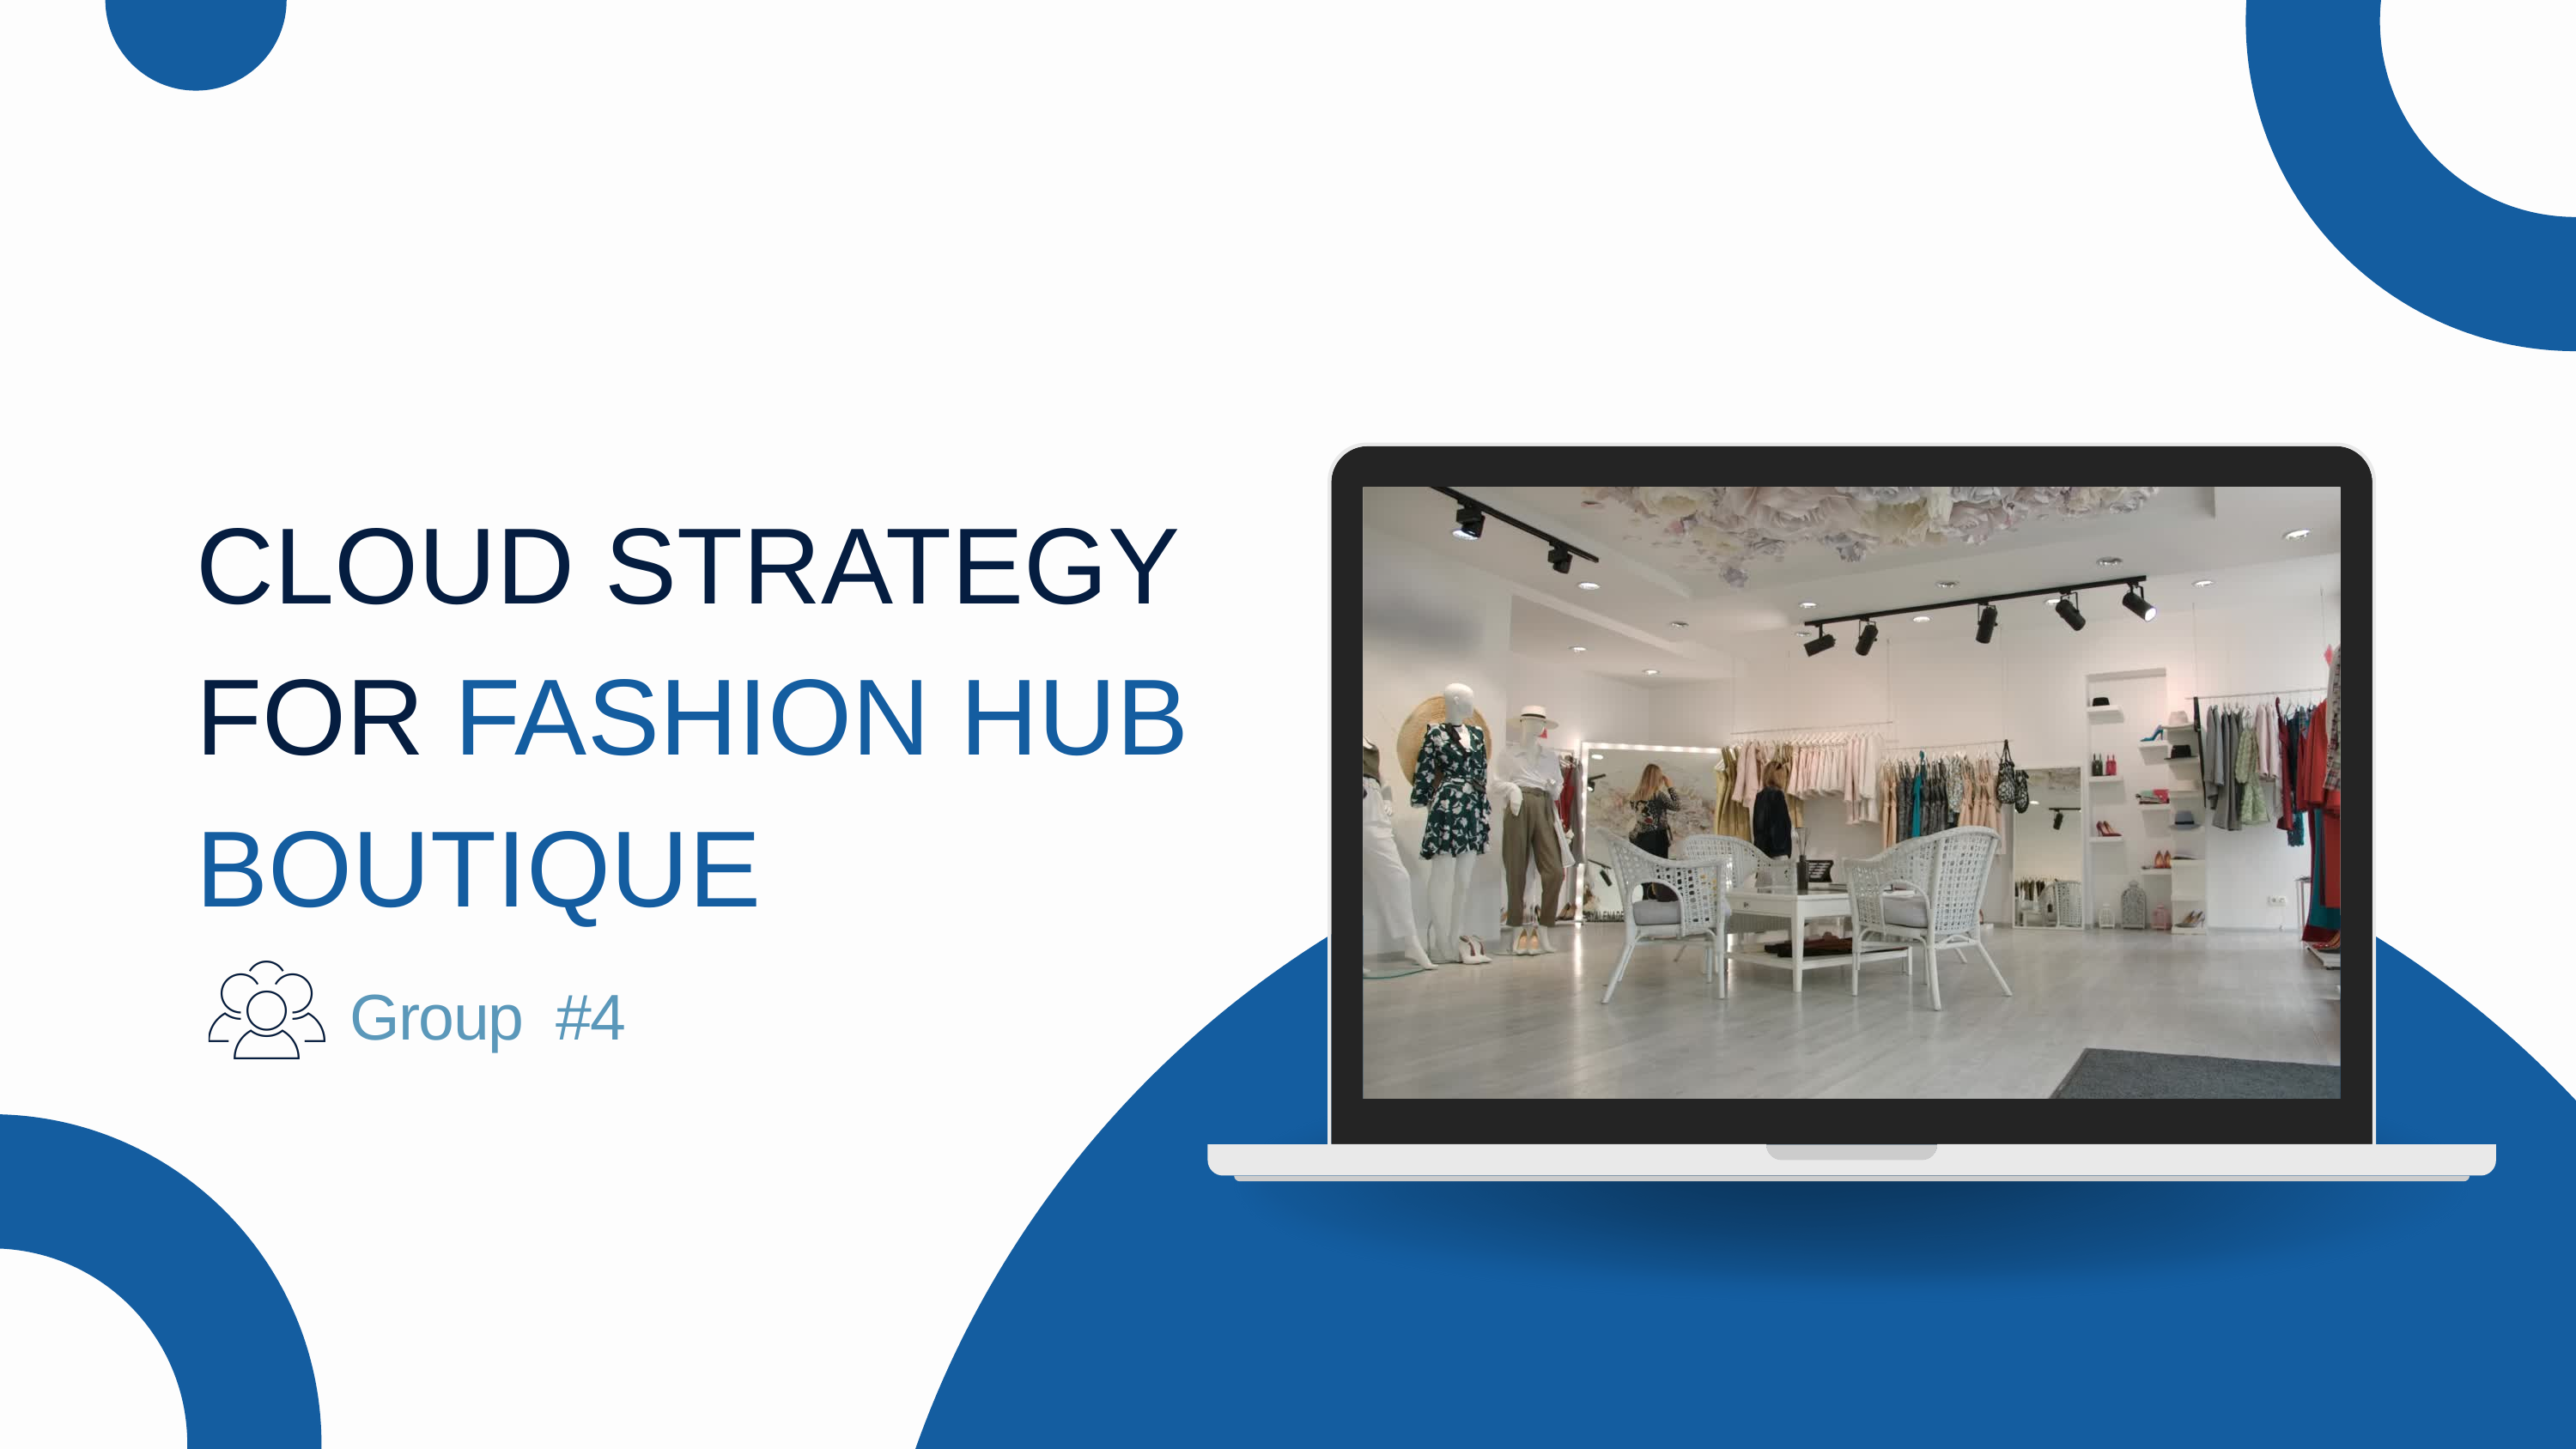

CLOUD STRATEGY FOR FASHION HUB BOUTIQUE

Group  #4